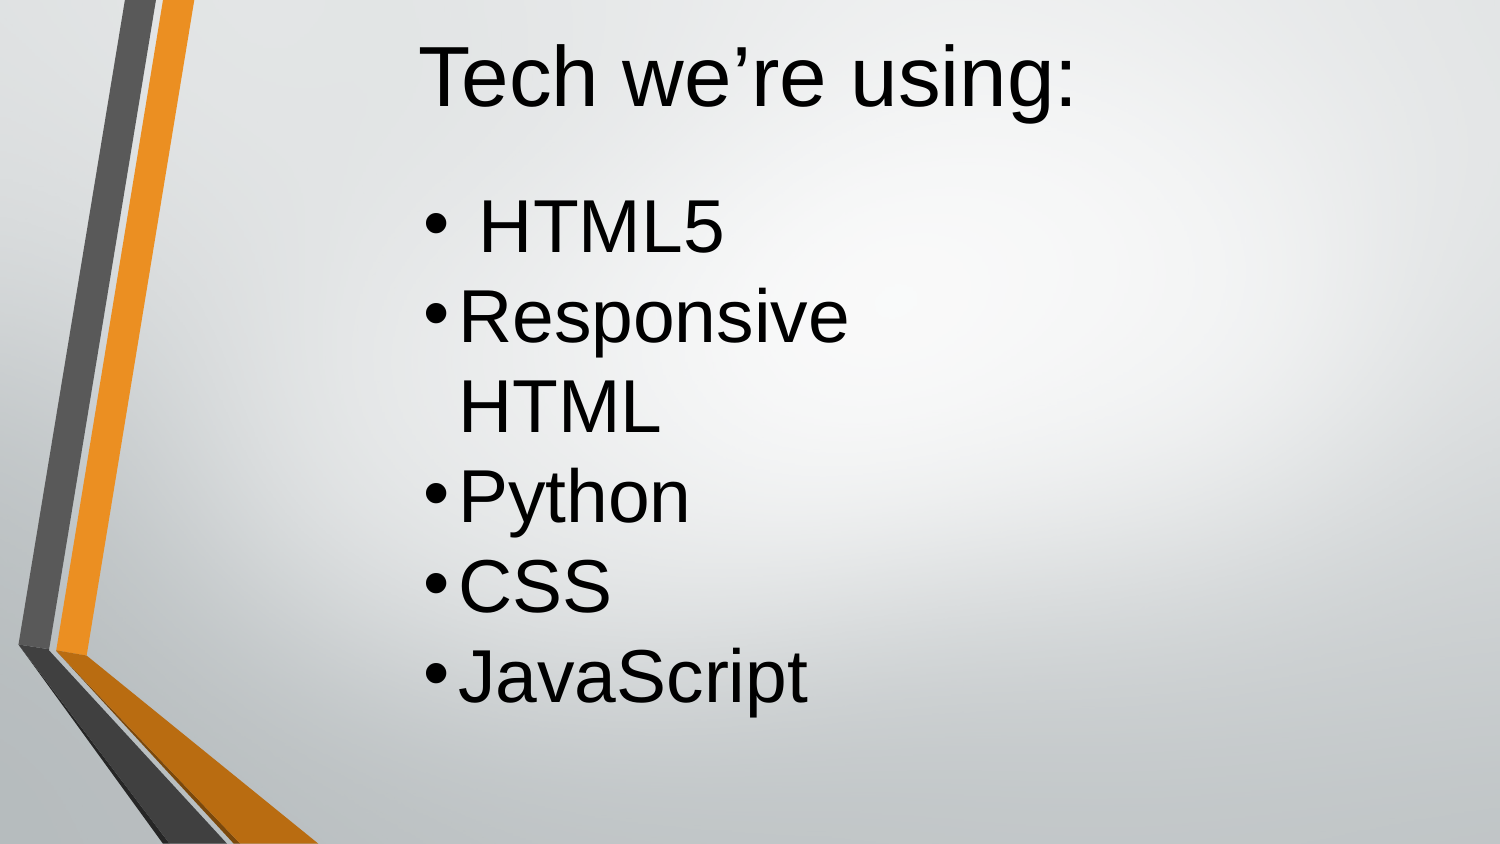

Tech we’re using:
 HTML5
Responsive HTML
Python
CSS
JavaScript